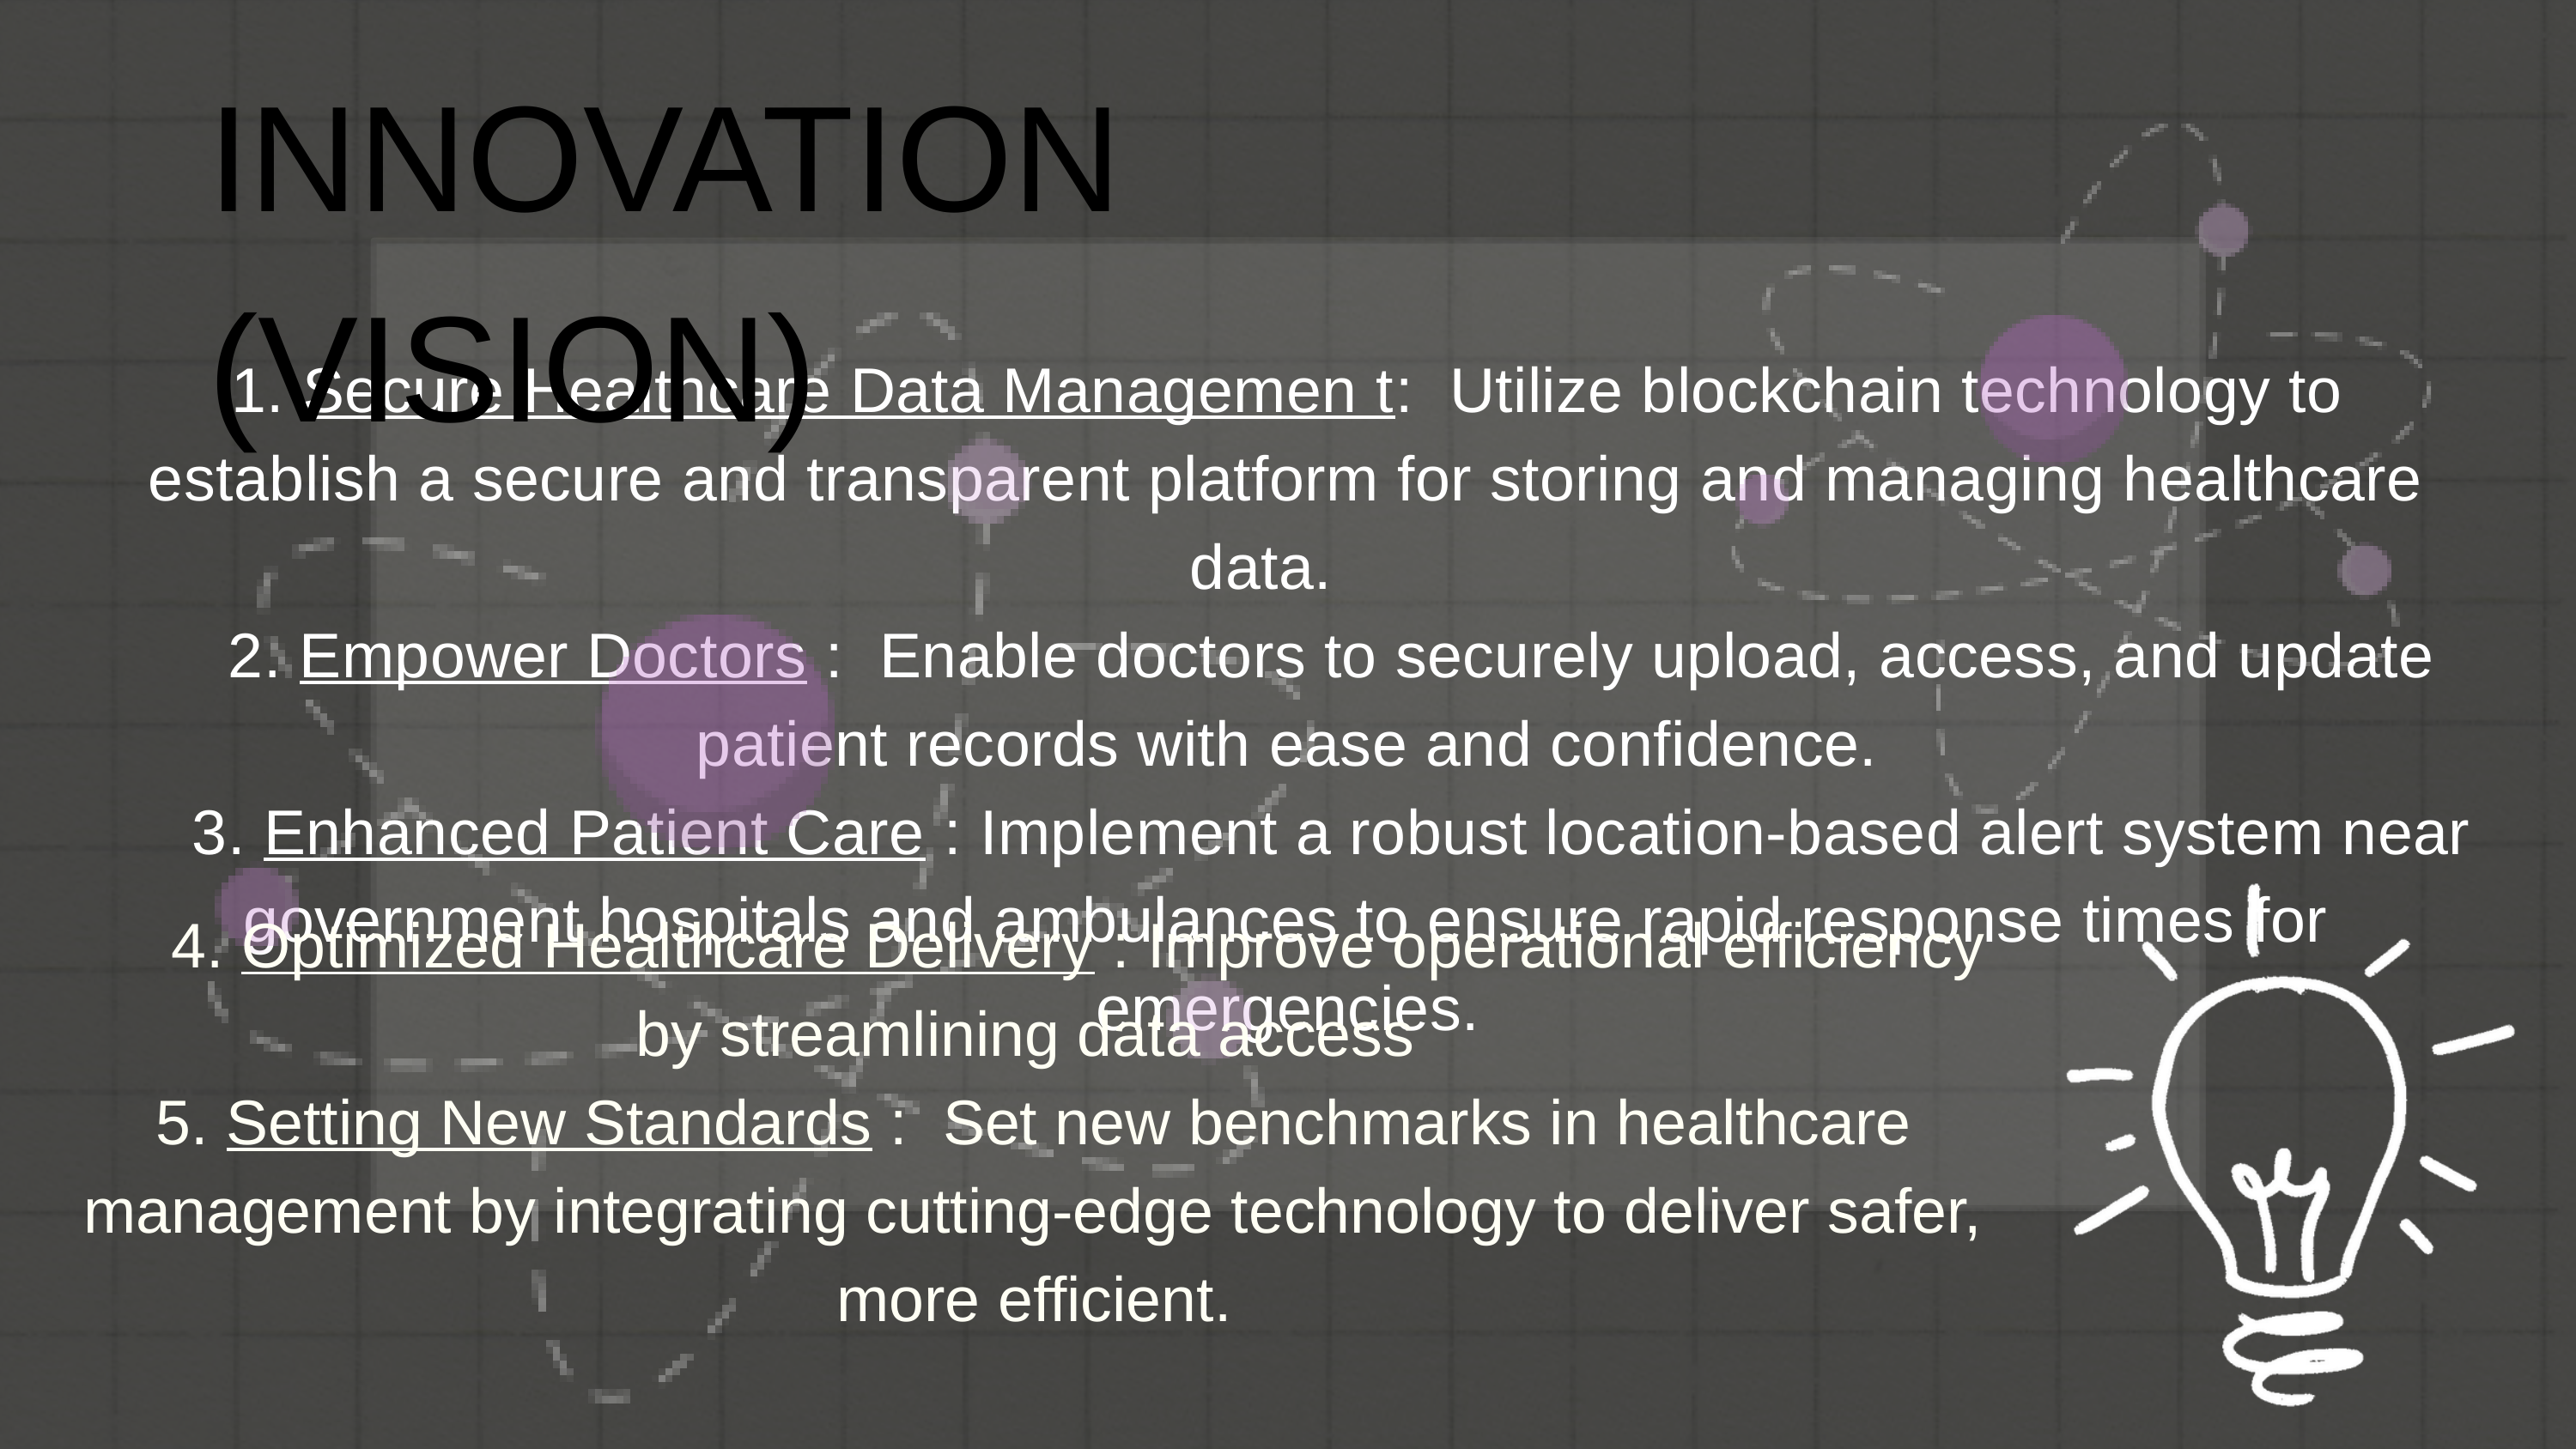

INNOVATION (VISION)

1. Secure Healthcare Data Managemen t:  Utilize blockchain technology to establish a secure and transparent platform for storing and managing healthcare data.
     2. Empower Doctors :  Enable doctors to securely upload, access, and update patient records with ease and confidence.
     3. Enhanced Patient Care : Implement a robust location-based alert system near government hospitals and ambulances to ensure rapid response times for emergencies.

     4. Optimized Healthcare Delivery : Improve operational efficiency by streamlining data access
5. Setting New Standards :  Set new benchmarks in healthcare management by integrating cutting-edge technology to deliver safer, more efficient.